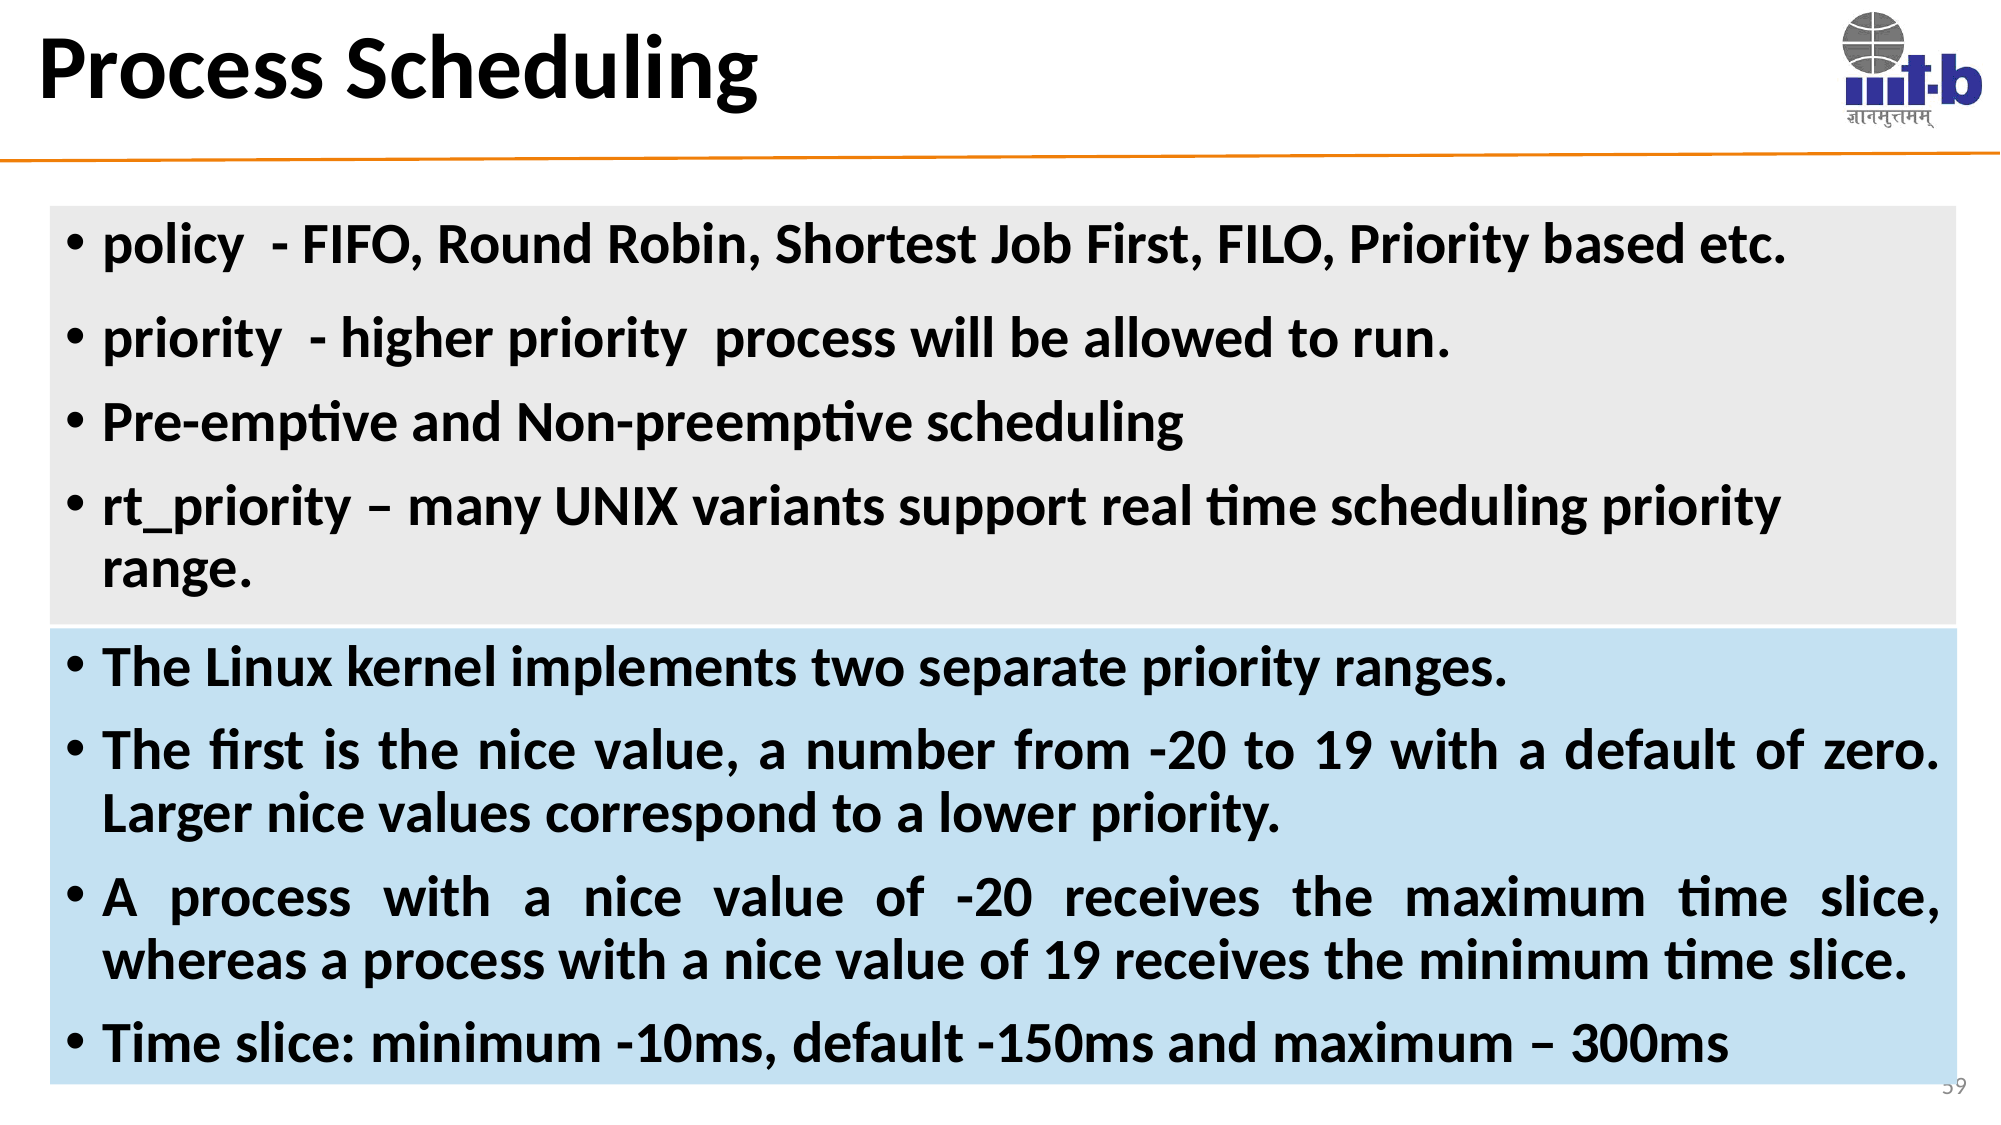

# Process Scheduling
policy  - FIFO, Round Robin, Shortest Job First, FILO, Priority based etc.
priority  - higher priority  process will be allowed to run.
Pre-emptive and Non-preemptive scheduling
rt_priority – many UNIX variants support real time scheduling priority range.

The Linux kernel implements two separate priority ranges.
The first is the nice value, a number from -20 to 19 with a default of zero. Larger nice values correspond to a lower priority.
A process with a nice value of -20 receives the maximum time slice, whereas a process with a nice value of 19 receives the minimum time slice.
Time slice: minimum -10ms, default -150ms and maximum – 300ms

59